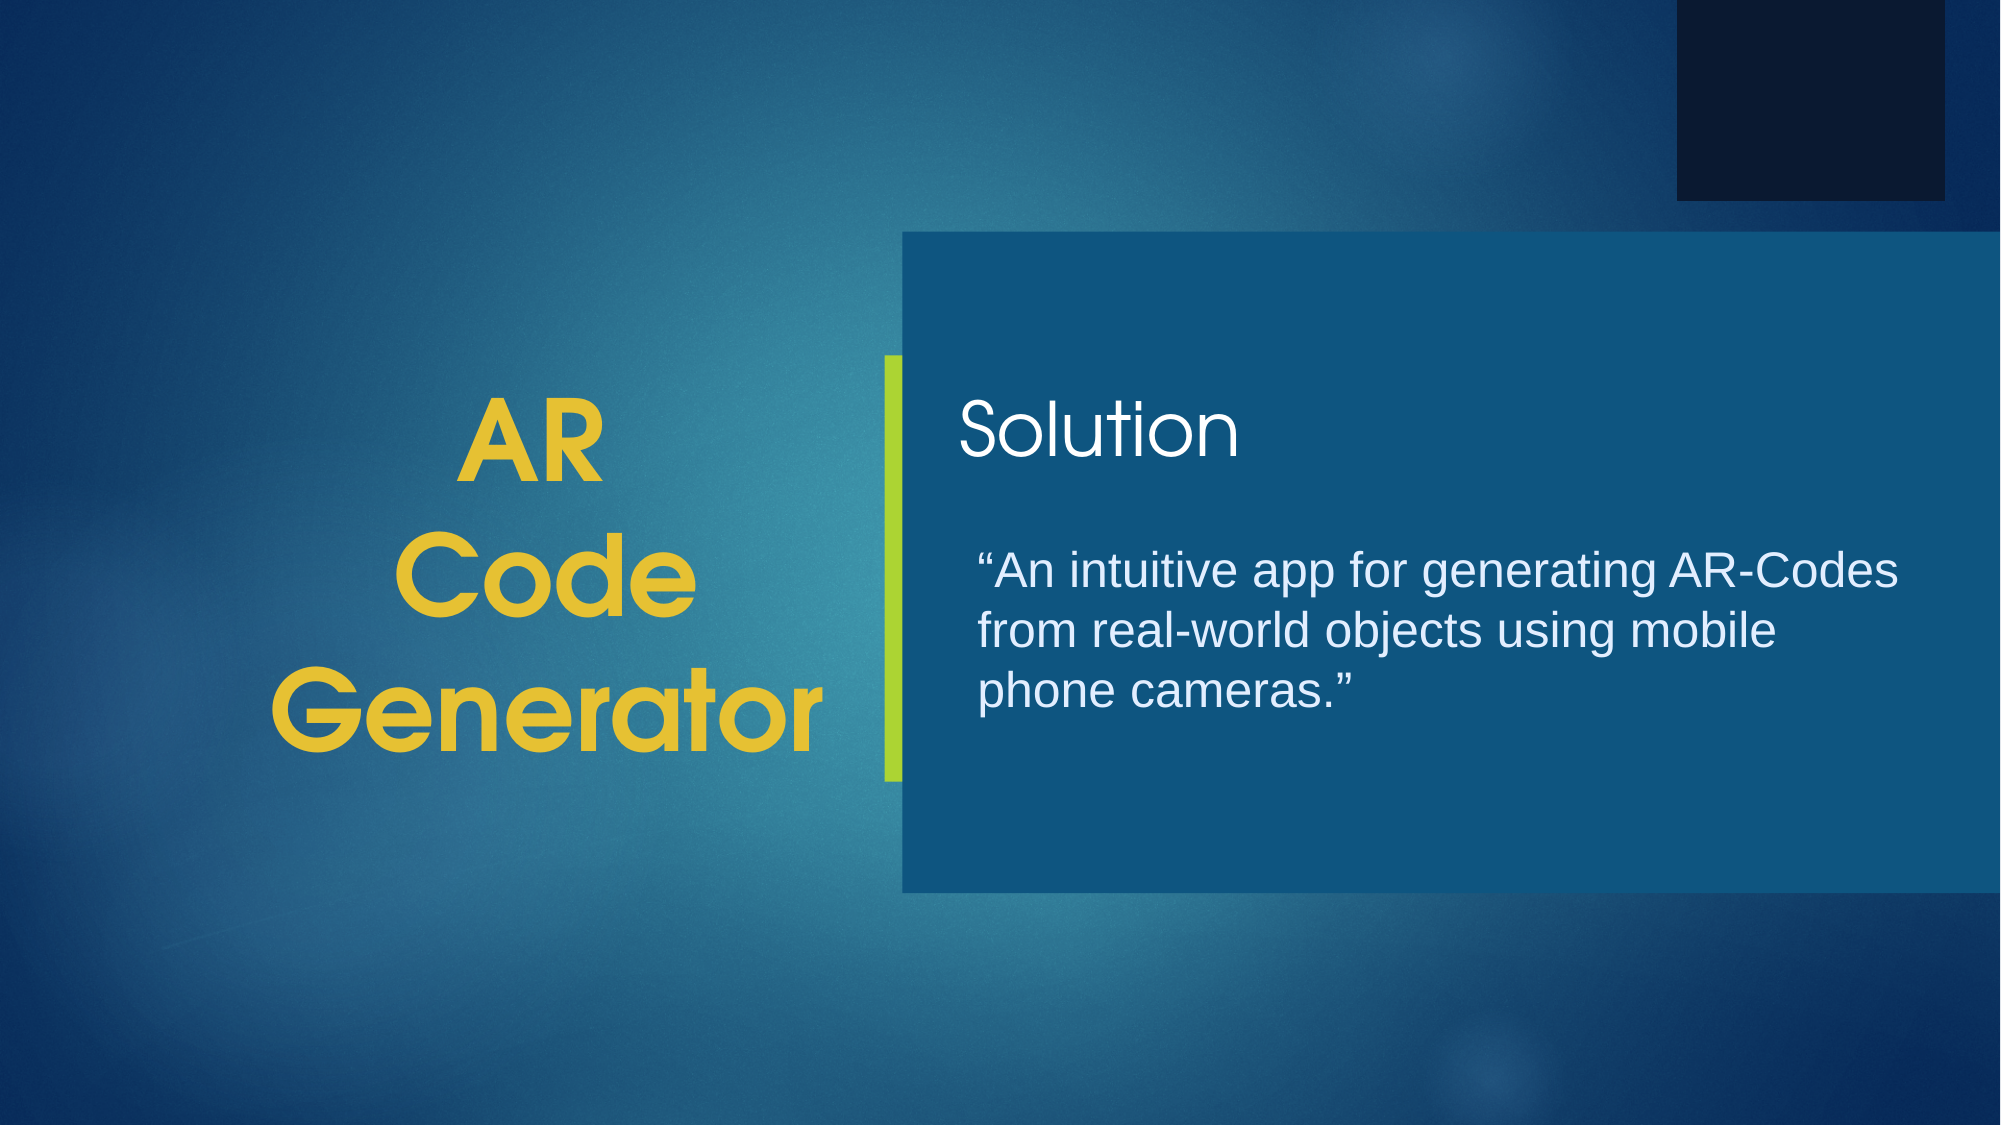

AR
Code
Generator
Solution
“An intuitive app for generating AR-Codes from real-world objects using mobile phone cameras.”